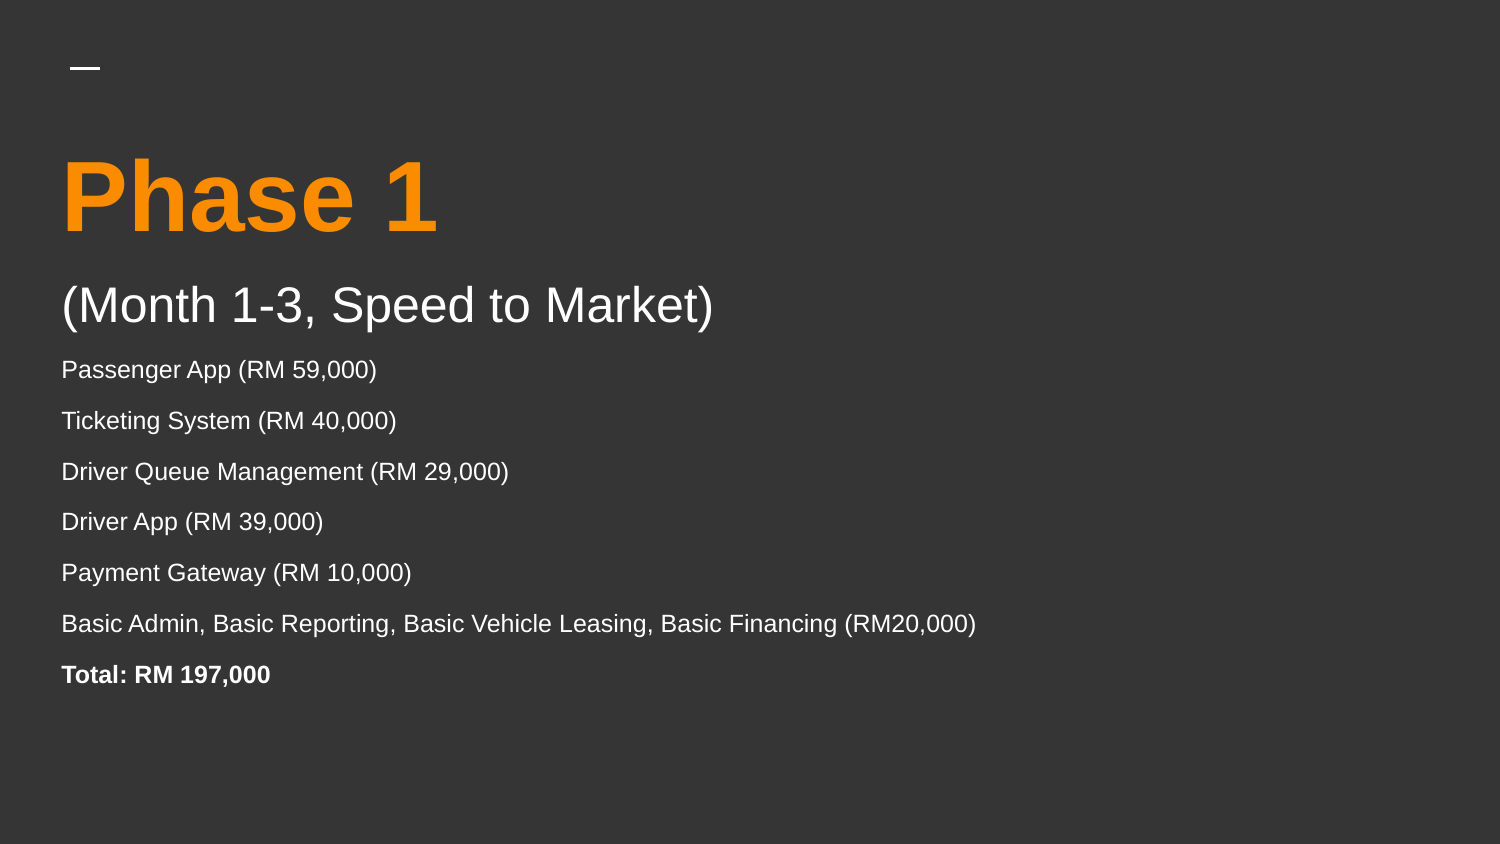

# Phase 1
(Month 1-3, Speed to Market)
Passenger App (RM 59,000)
Ticketing System (RM 40,000)
Driver Queue Management (RM 29,000)
Driver App (RM 39,000)
Payment Gateway (RM 10,000)
Basic Admin, Basic Reporting, Basic Vehicle Leasing, Basic Financing (RM20,000)
Total: RM 197,000